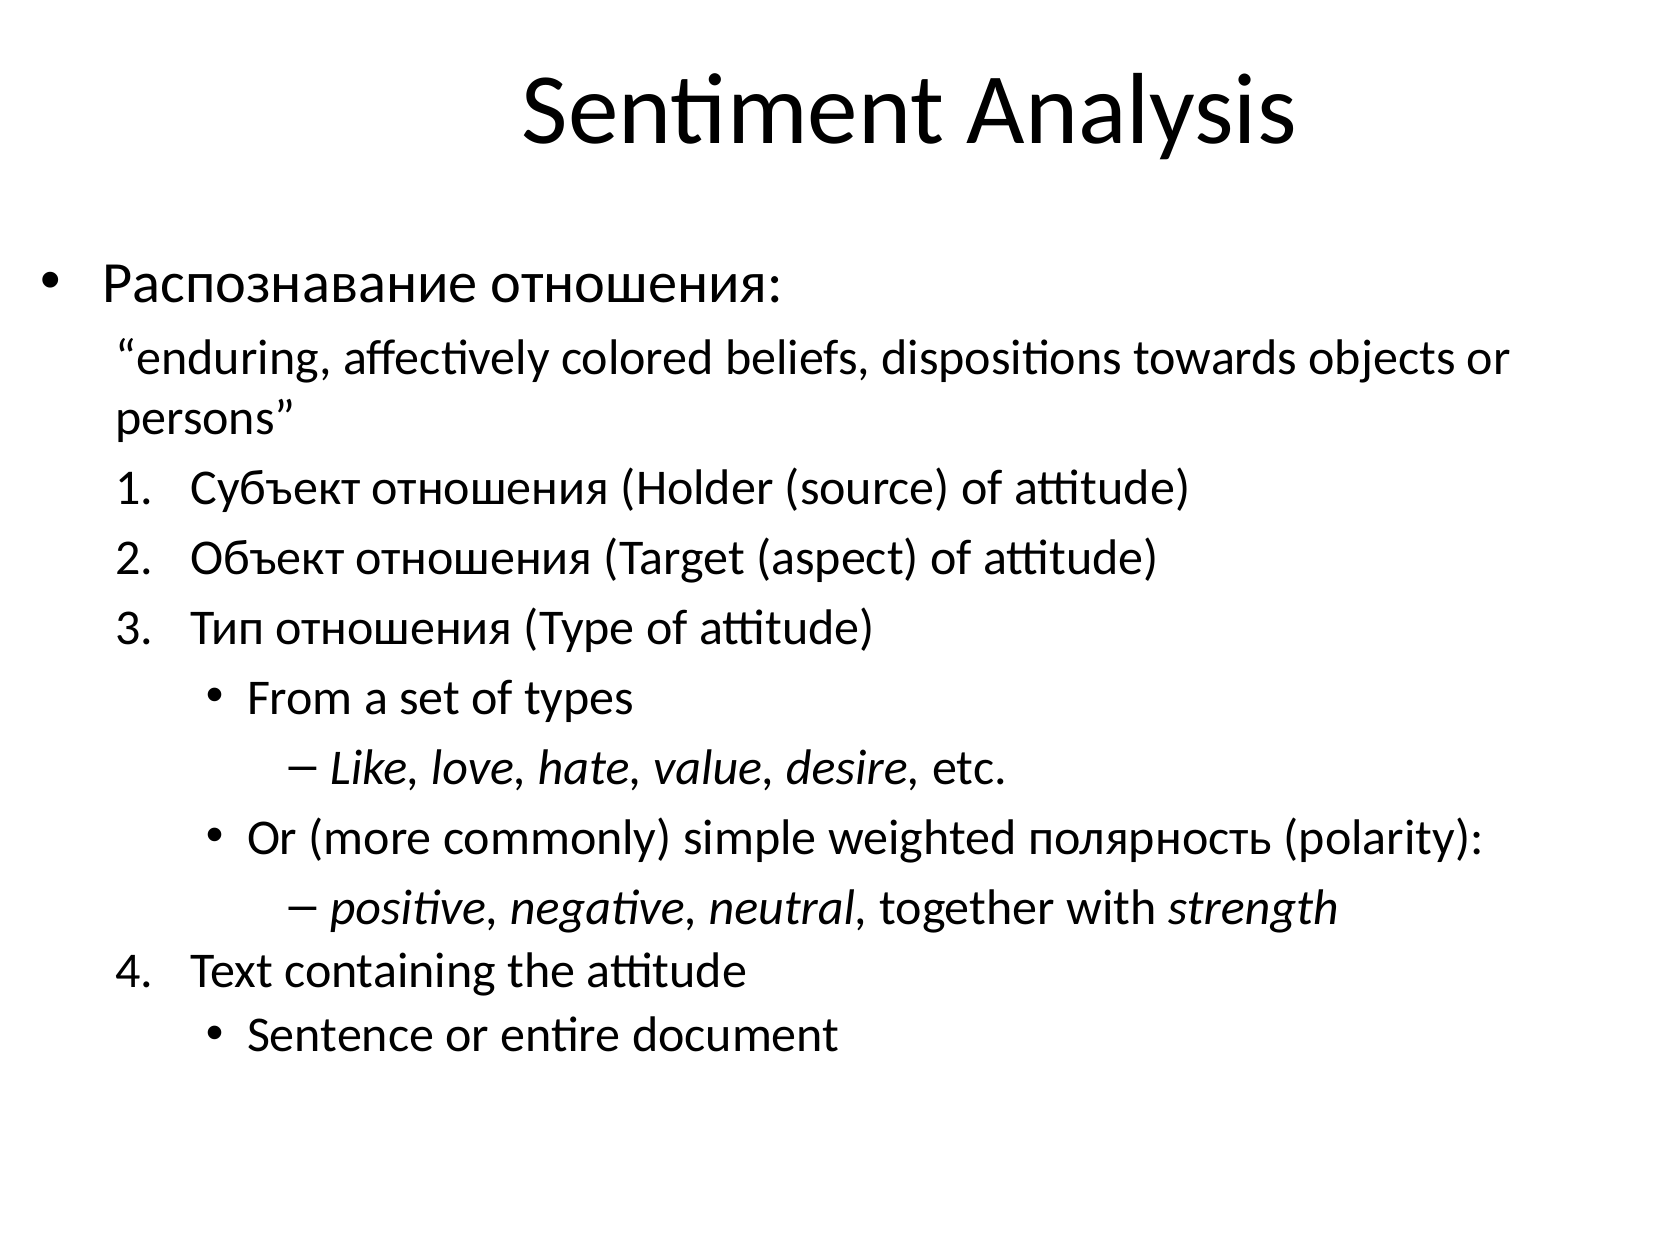

# Sentiment Analysis
Распознавание отношения:
“enduring, affectively colored beliefs, dispositions towards objects or persons”
Субъект отношения (Holder (source) of attitude)
Объект отношения (Target (aspect) of attitude)
Тип отношения (Type of attitude)
From a set of types
Like, love, hate, value, desire, etc.
Or (more commonly) simple weighted полярность (polarity):
positive, negative, neutral, together with strength
Text containing the attitude
Sentence or entire document